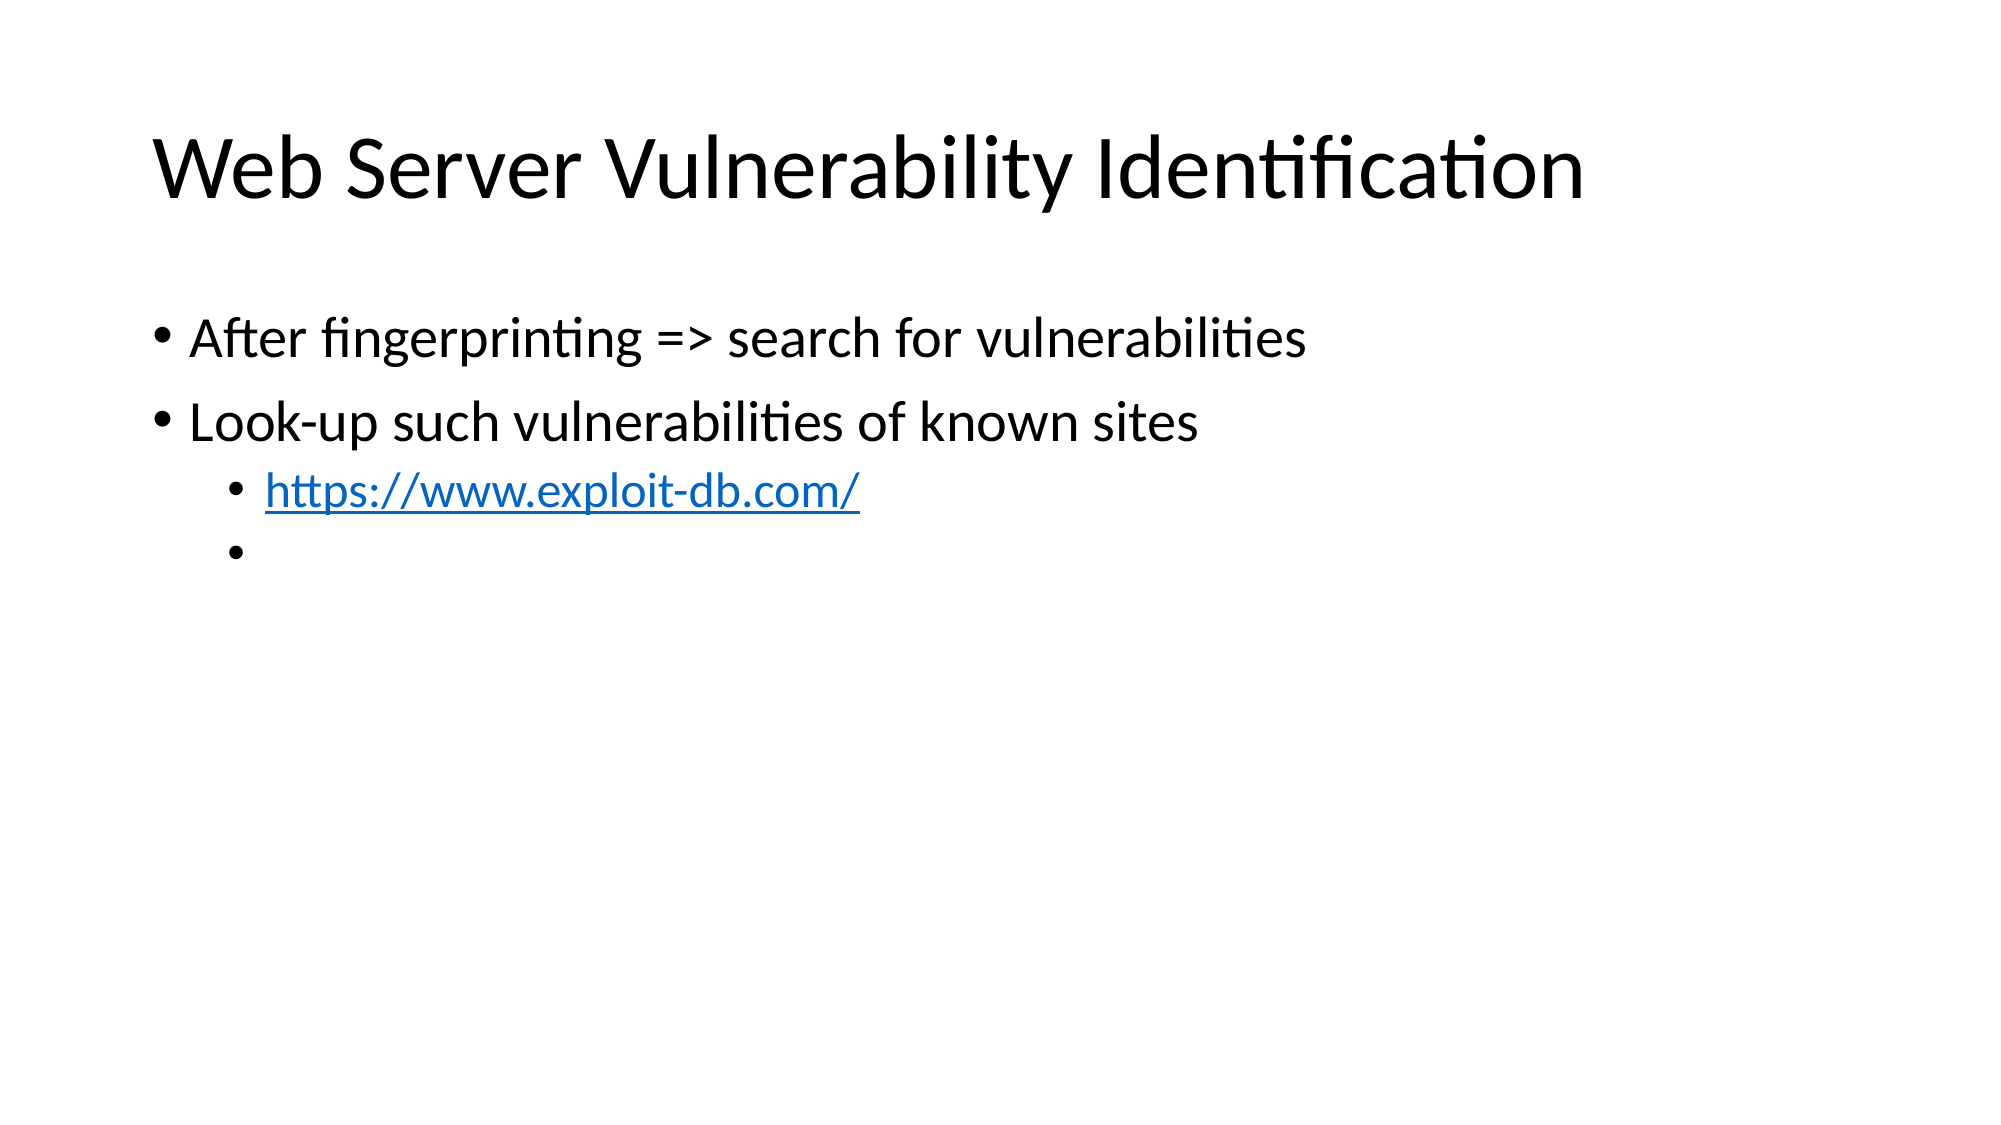

# Web Server Vulnerability Identification
After fingerprinting => search for vulnerabilities
Look-up such vulnerabilities of known sites
https://www.exploit-db.com/